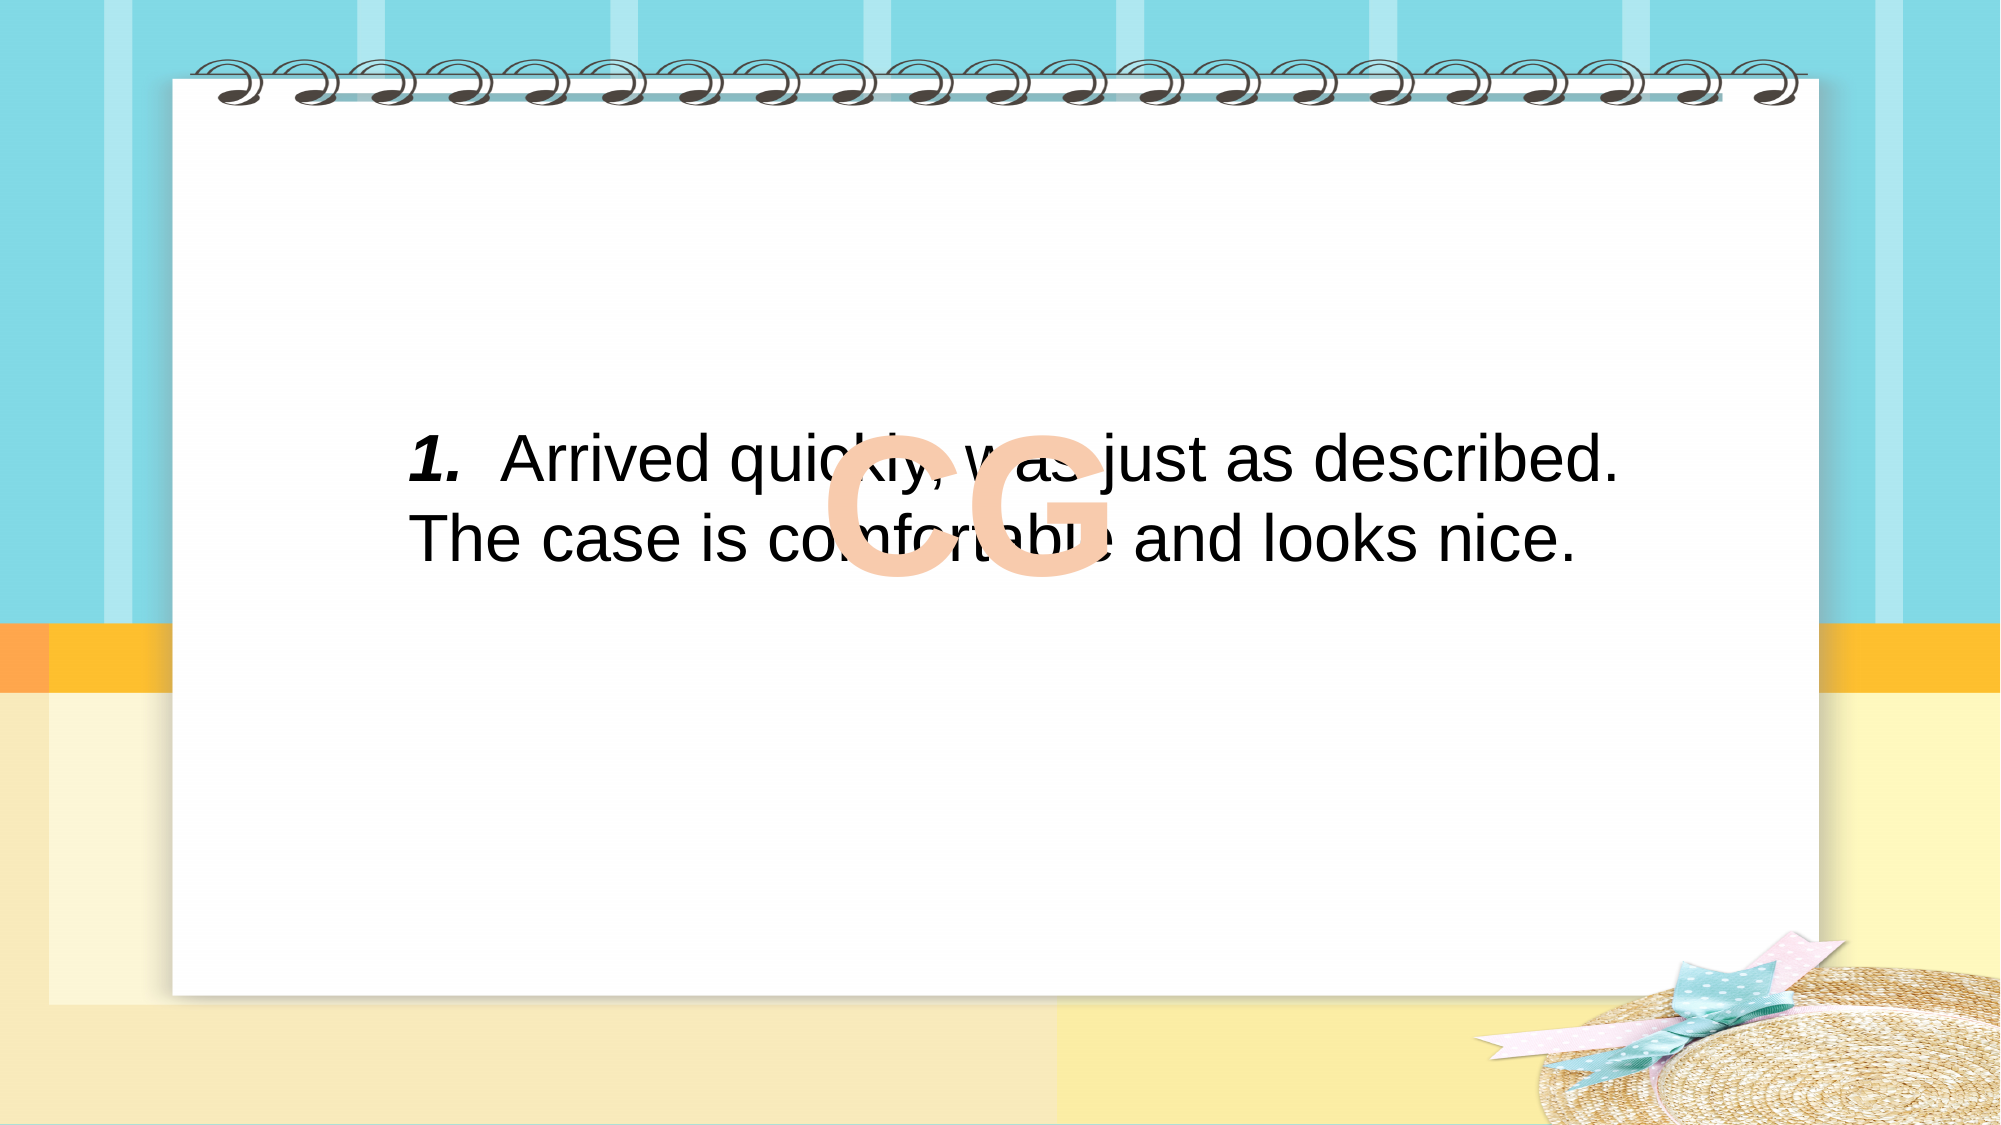

CG
1.  Arrived quickly, was just as described. The case is comfortable and looks nice.